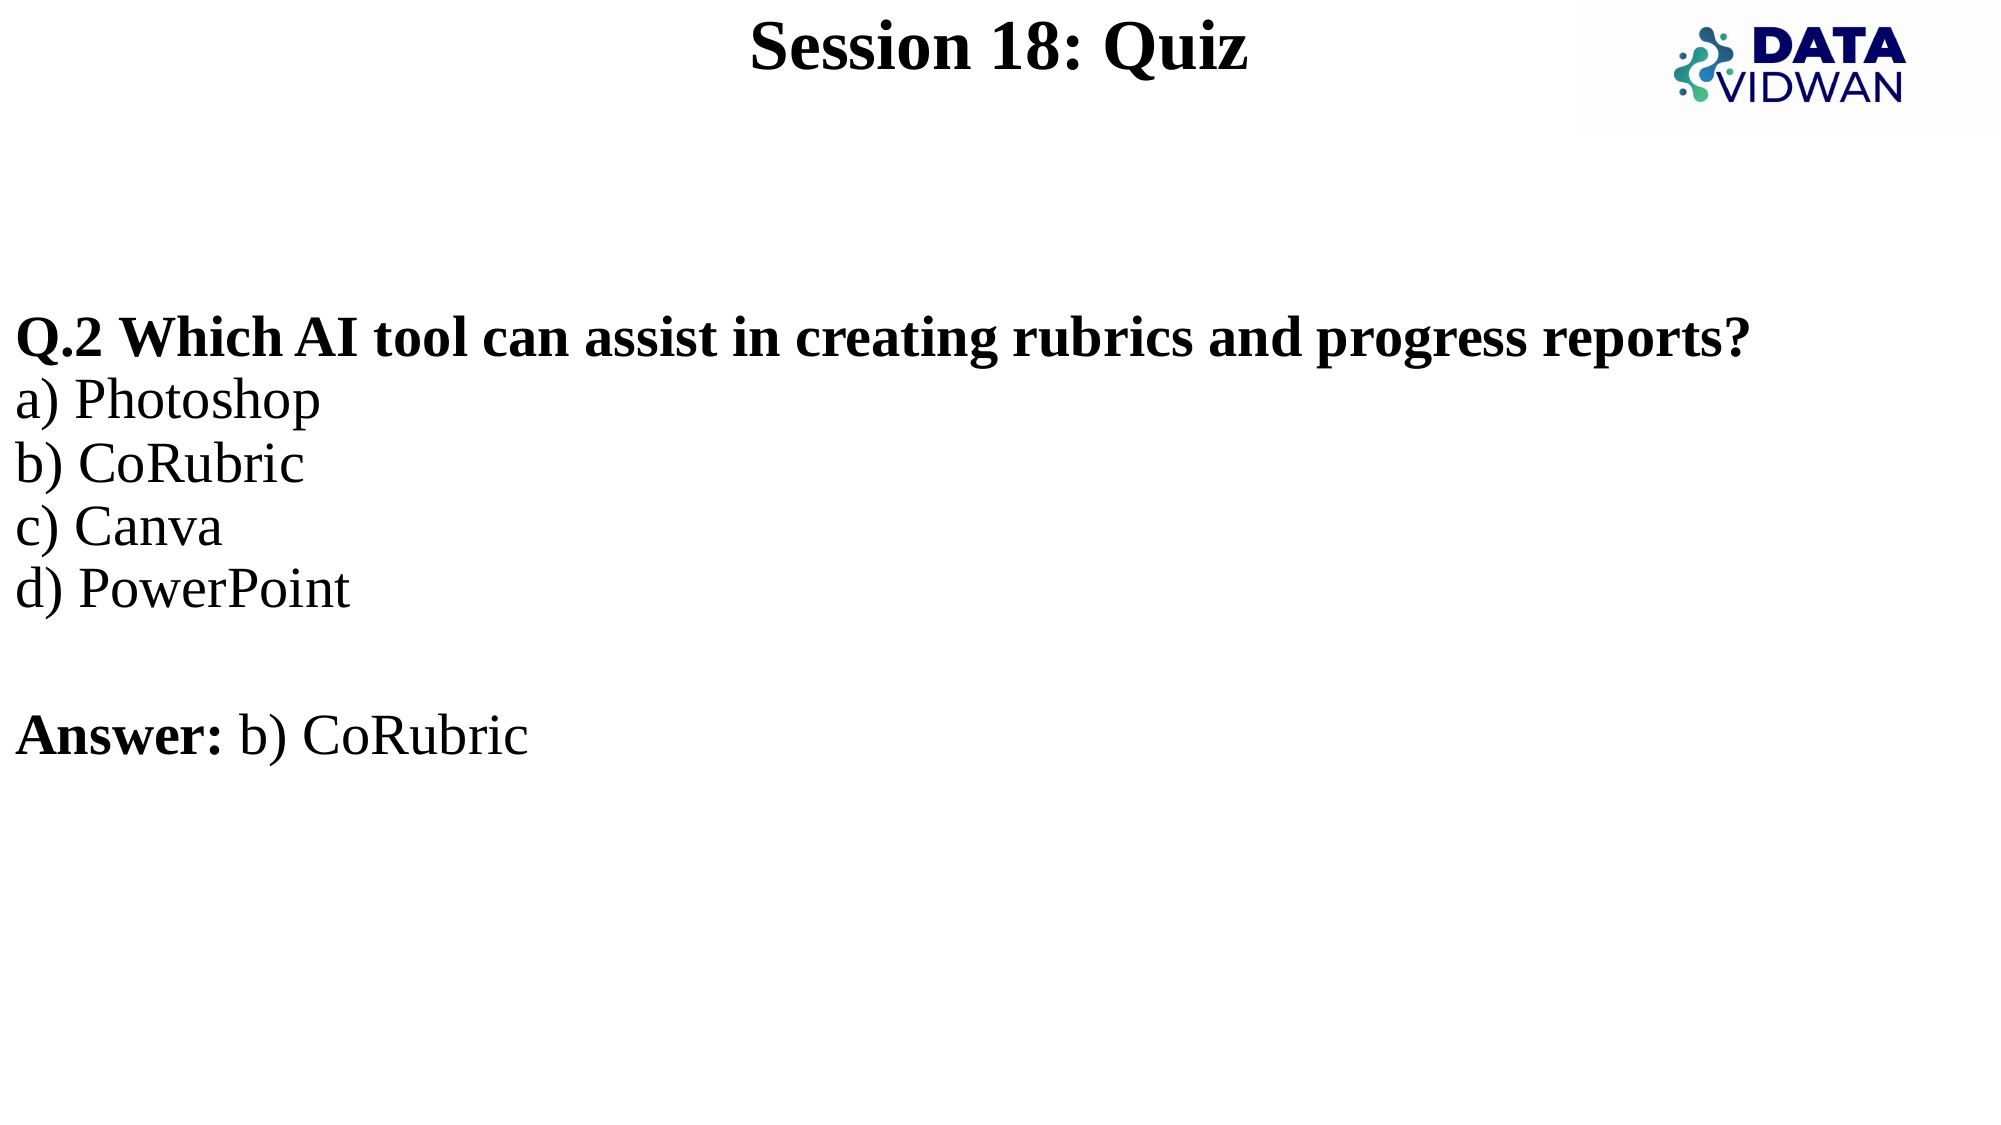

# Session 18: Quiz

Q.2 Which AI tool can assist in creating rubrics and progress reports?
a) Photoshop
b) CoRubric
c) Canva
d) PowerPoint
Answer: b) CoRubric